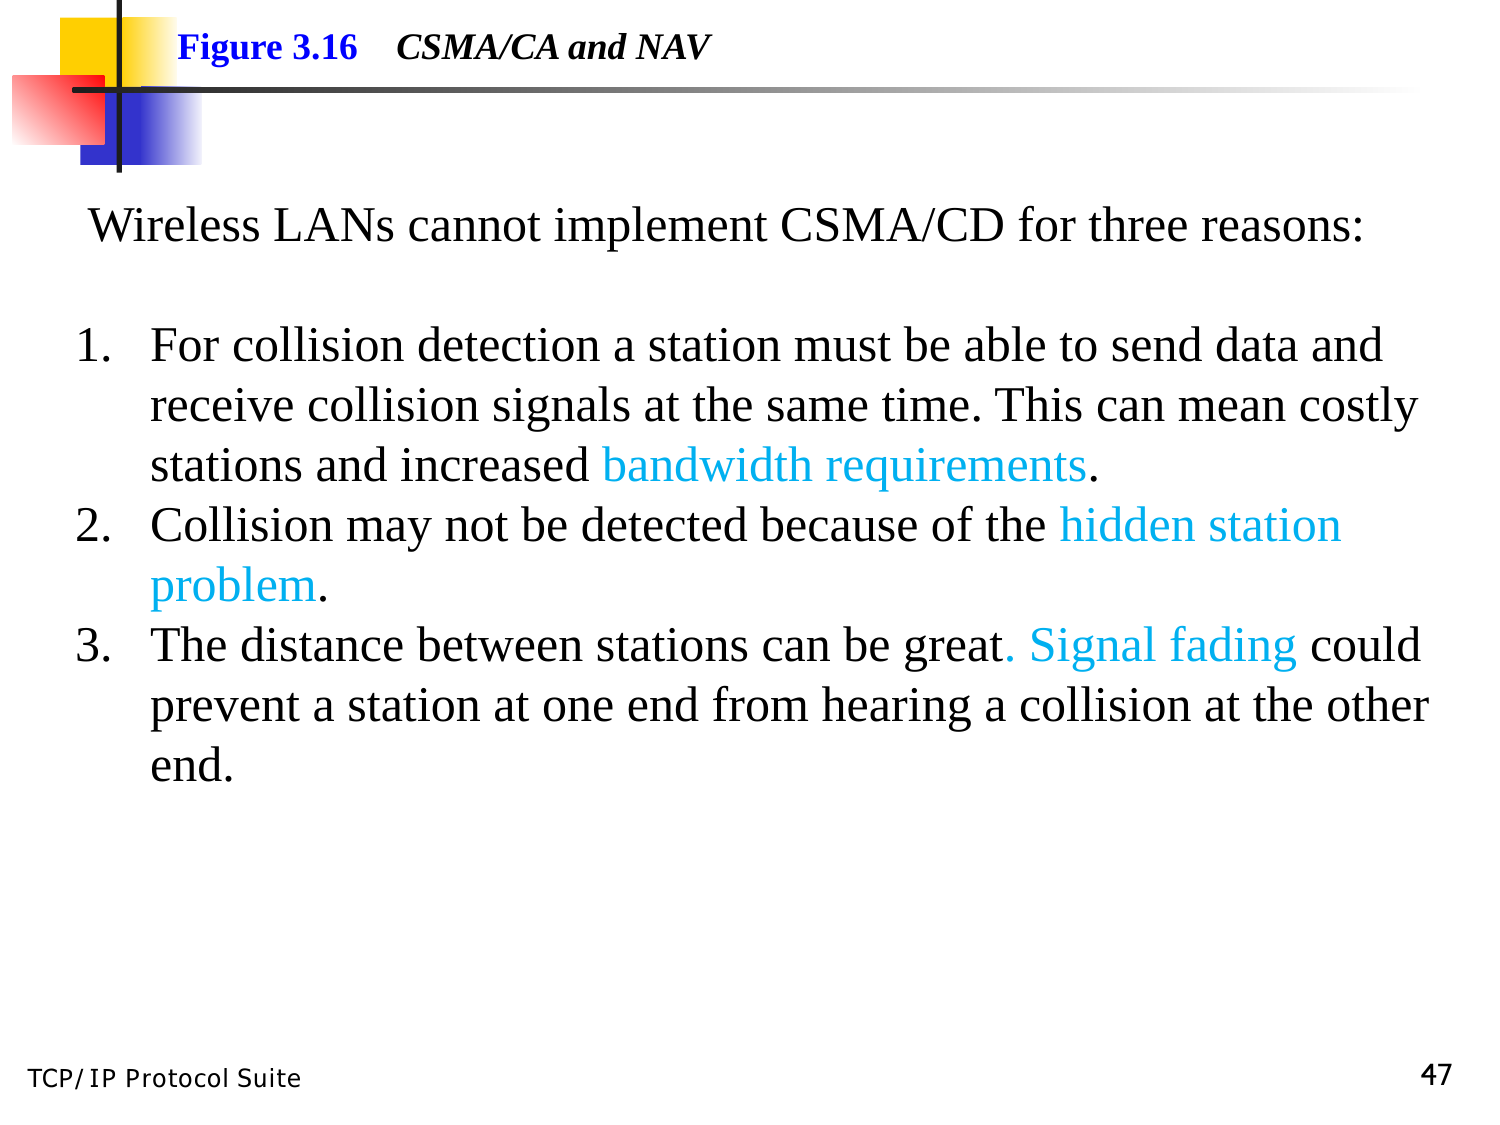

Figure 3.16    CSMA/CA and NAV

 Wireless LANs cannot implement CSMA/CD for three reasons:

For collision detection a station must be able to send data and receive collision signals at the same time. This can mean costly stations and increased bandwidth requirements.
Collision may not be detected because of the hidden station problem.
The distance between stations can be great. Signal fading could prevent a station at one end from hearing a collision at the other end.
47
TCP/IP Protocol Suite